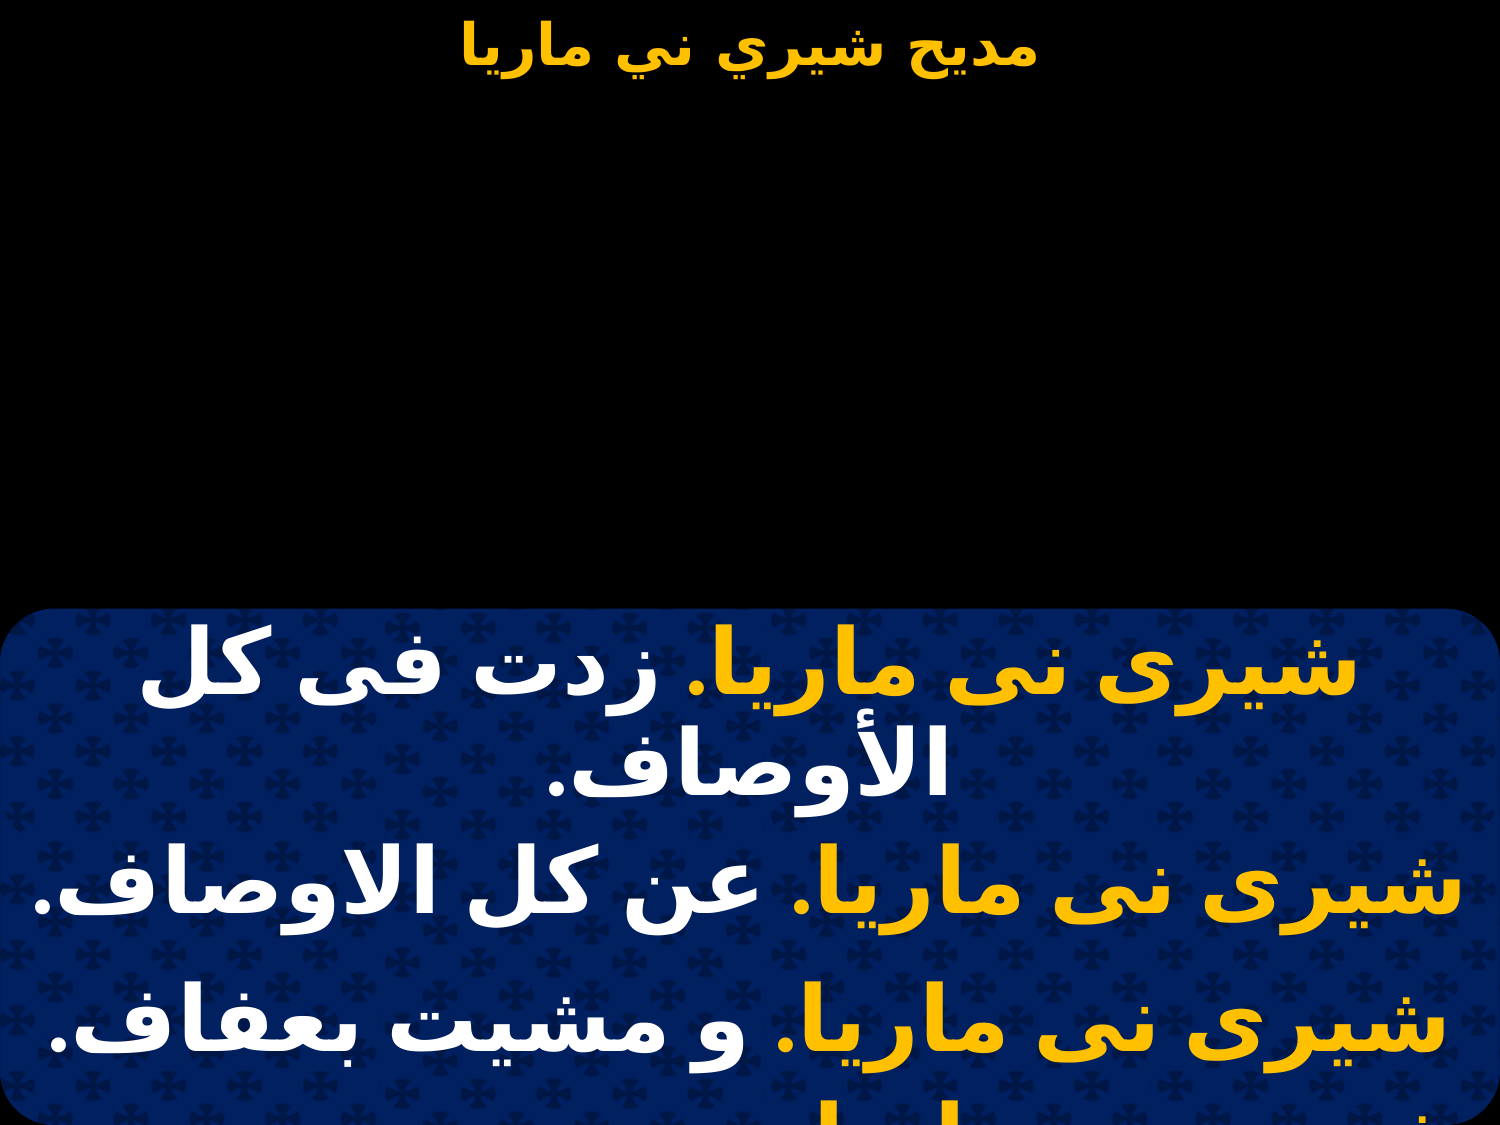

#
| شيرى نى ماريا. زدت فى كل الأوصاف. |
| --- |
| شيرى نى ماريا. عن كل الاوصاف. |
|  |
| شيرى نى ماريا. و مشيت بعفاف. |
| شيرى نى ماريا. و سميت صهيون. |